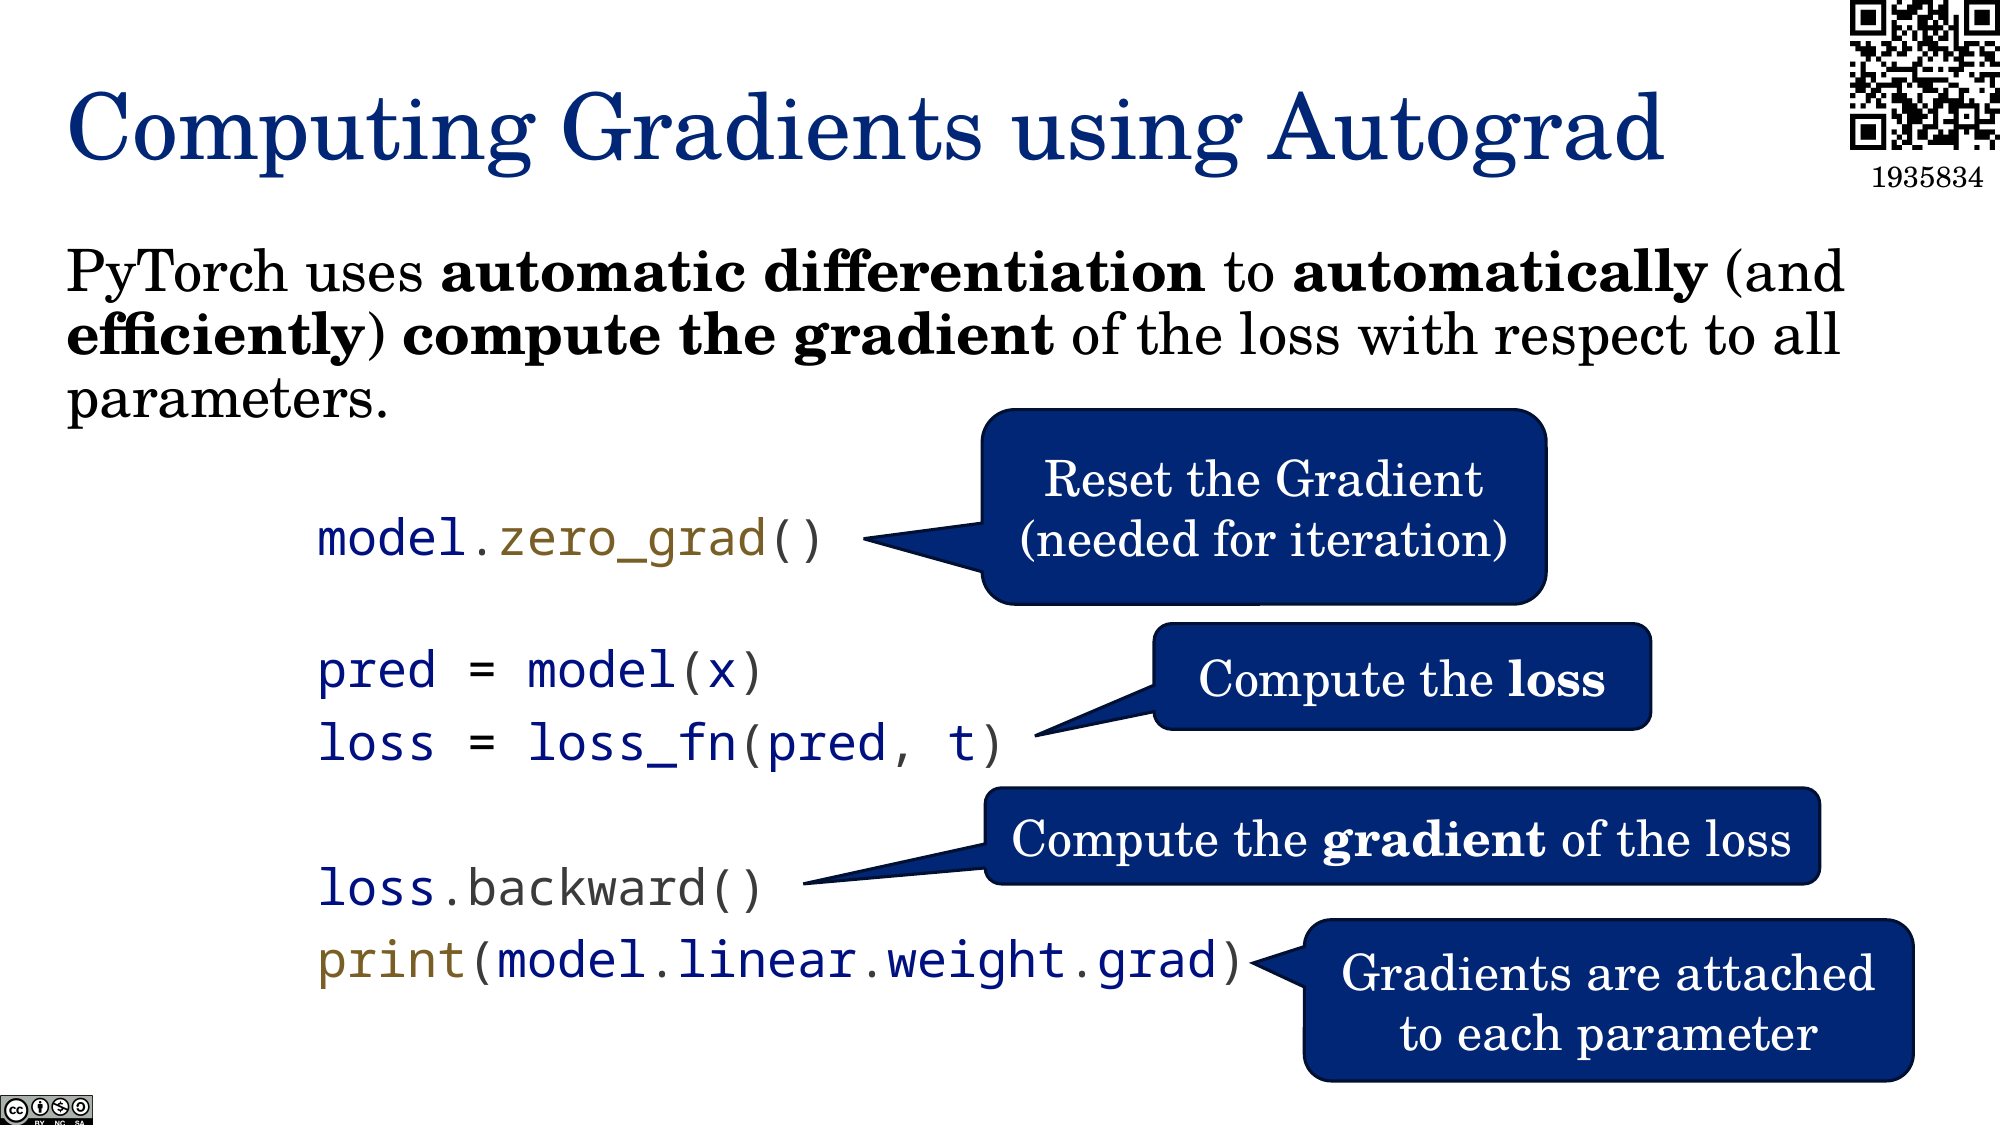

# Computing Gradients using Autograd
PyTorch uses automatic differentiation to automatically (and efficiently) compute the gradient of the loss with respect to all parameters.

Reset the Gradient
(needed for iteration)
model.zero_grad()
pred = model(x)
loss = loss_fn(pred, t)

loss.backward()
print(model.linear.weight.grad)
Compute the loss
Compute the gradient of the loss
Gradients are attached to each parameter